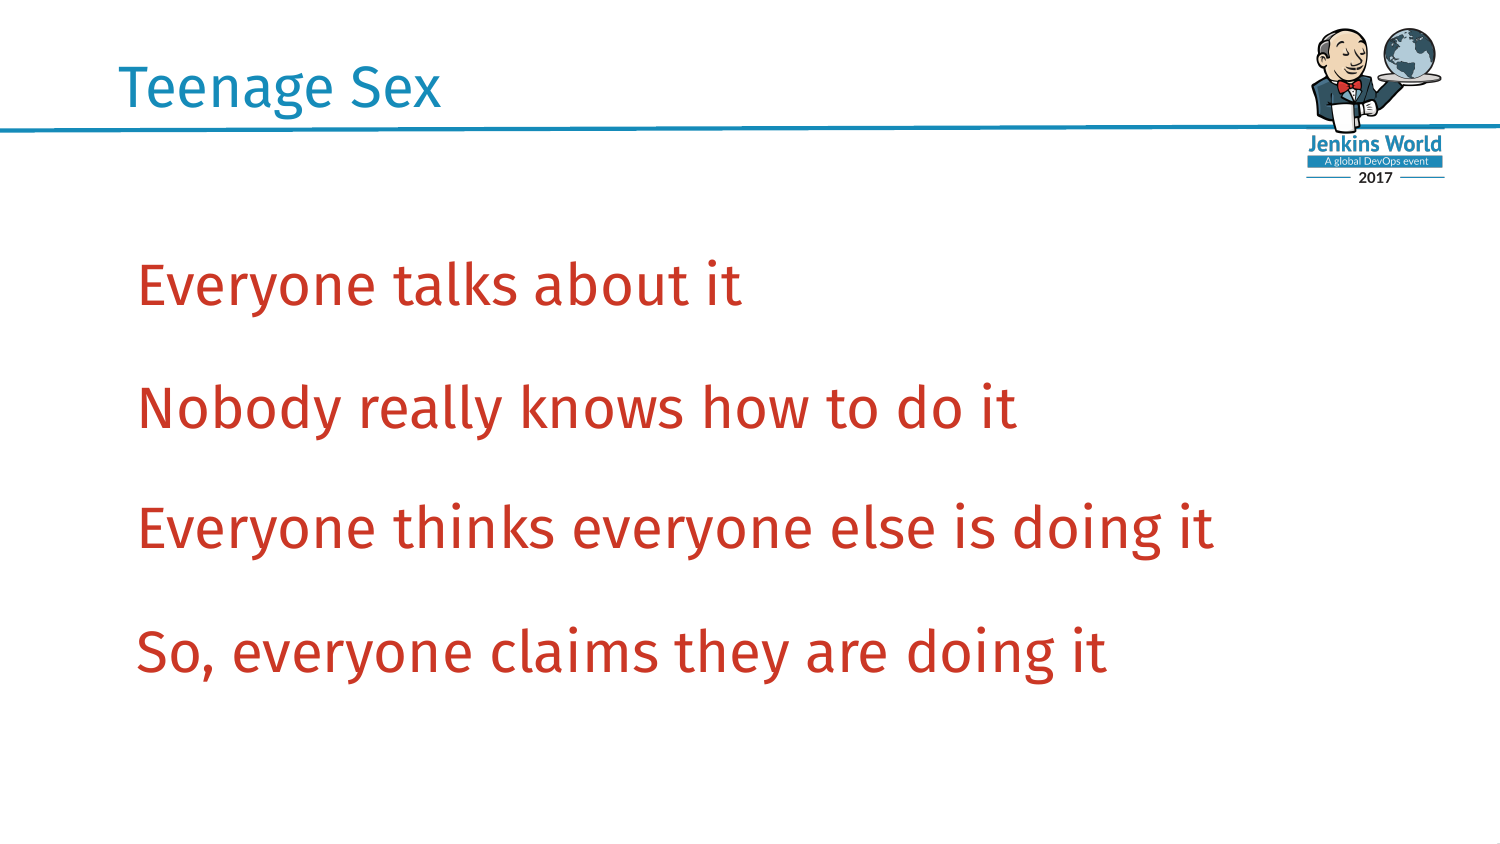

# Teenage Sex

Everyone talks about it
Nobody really knows how to do it
Everyone thinks everyone else is doing it
So, everyone claims they are doing it
© 2016 CloudBees, Inc.  All Rights Reserved